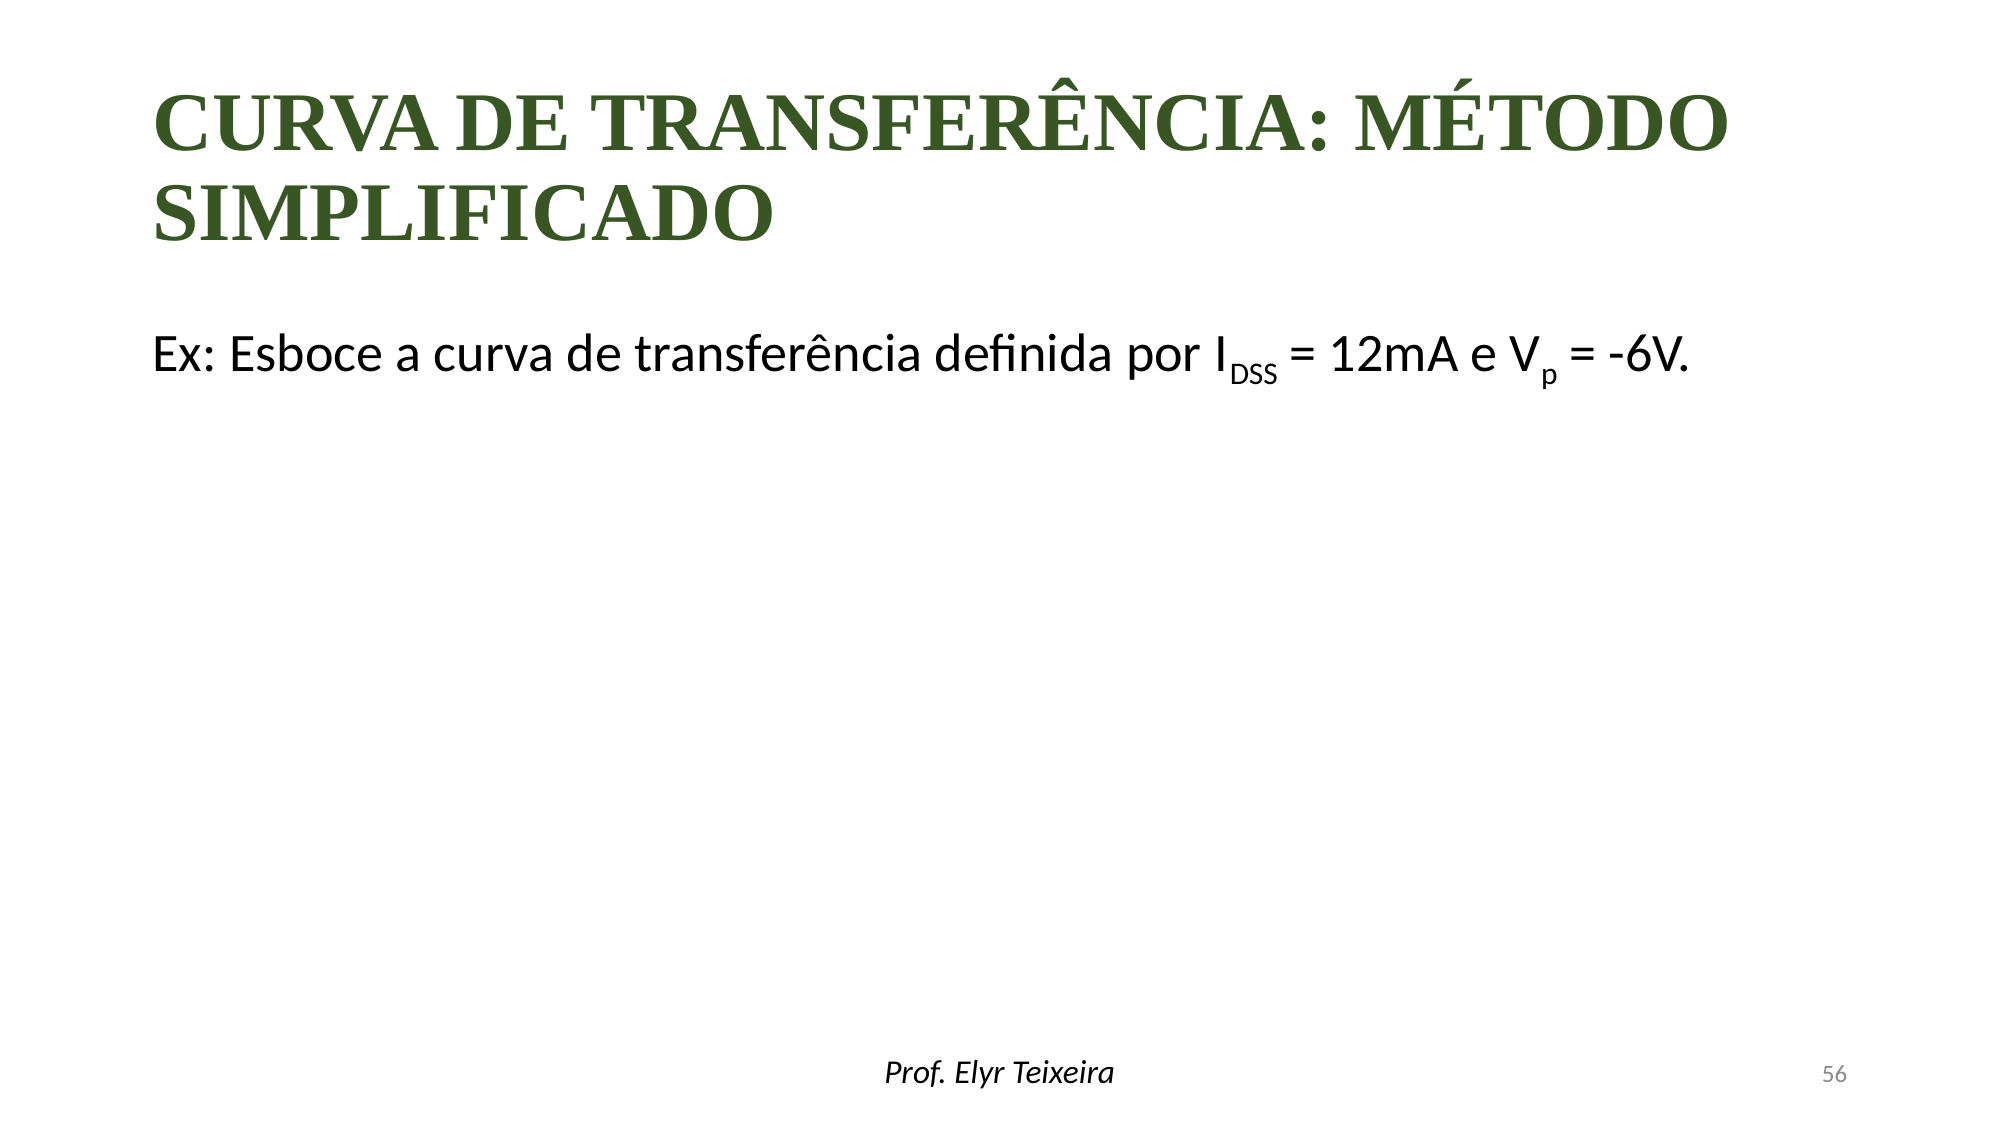

# Curva de transferência: método simplificado
Ex: Esboce a curva de transferência definida por IDSS = 12mA e Vp = -6V.

Prof. Elyr Teixeira
56